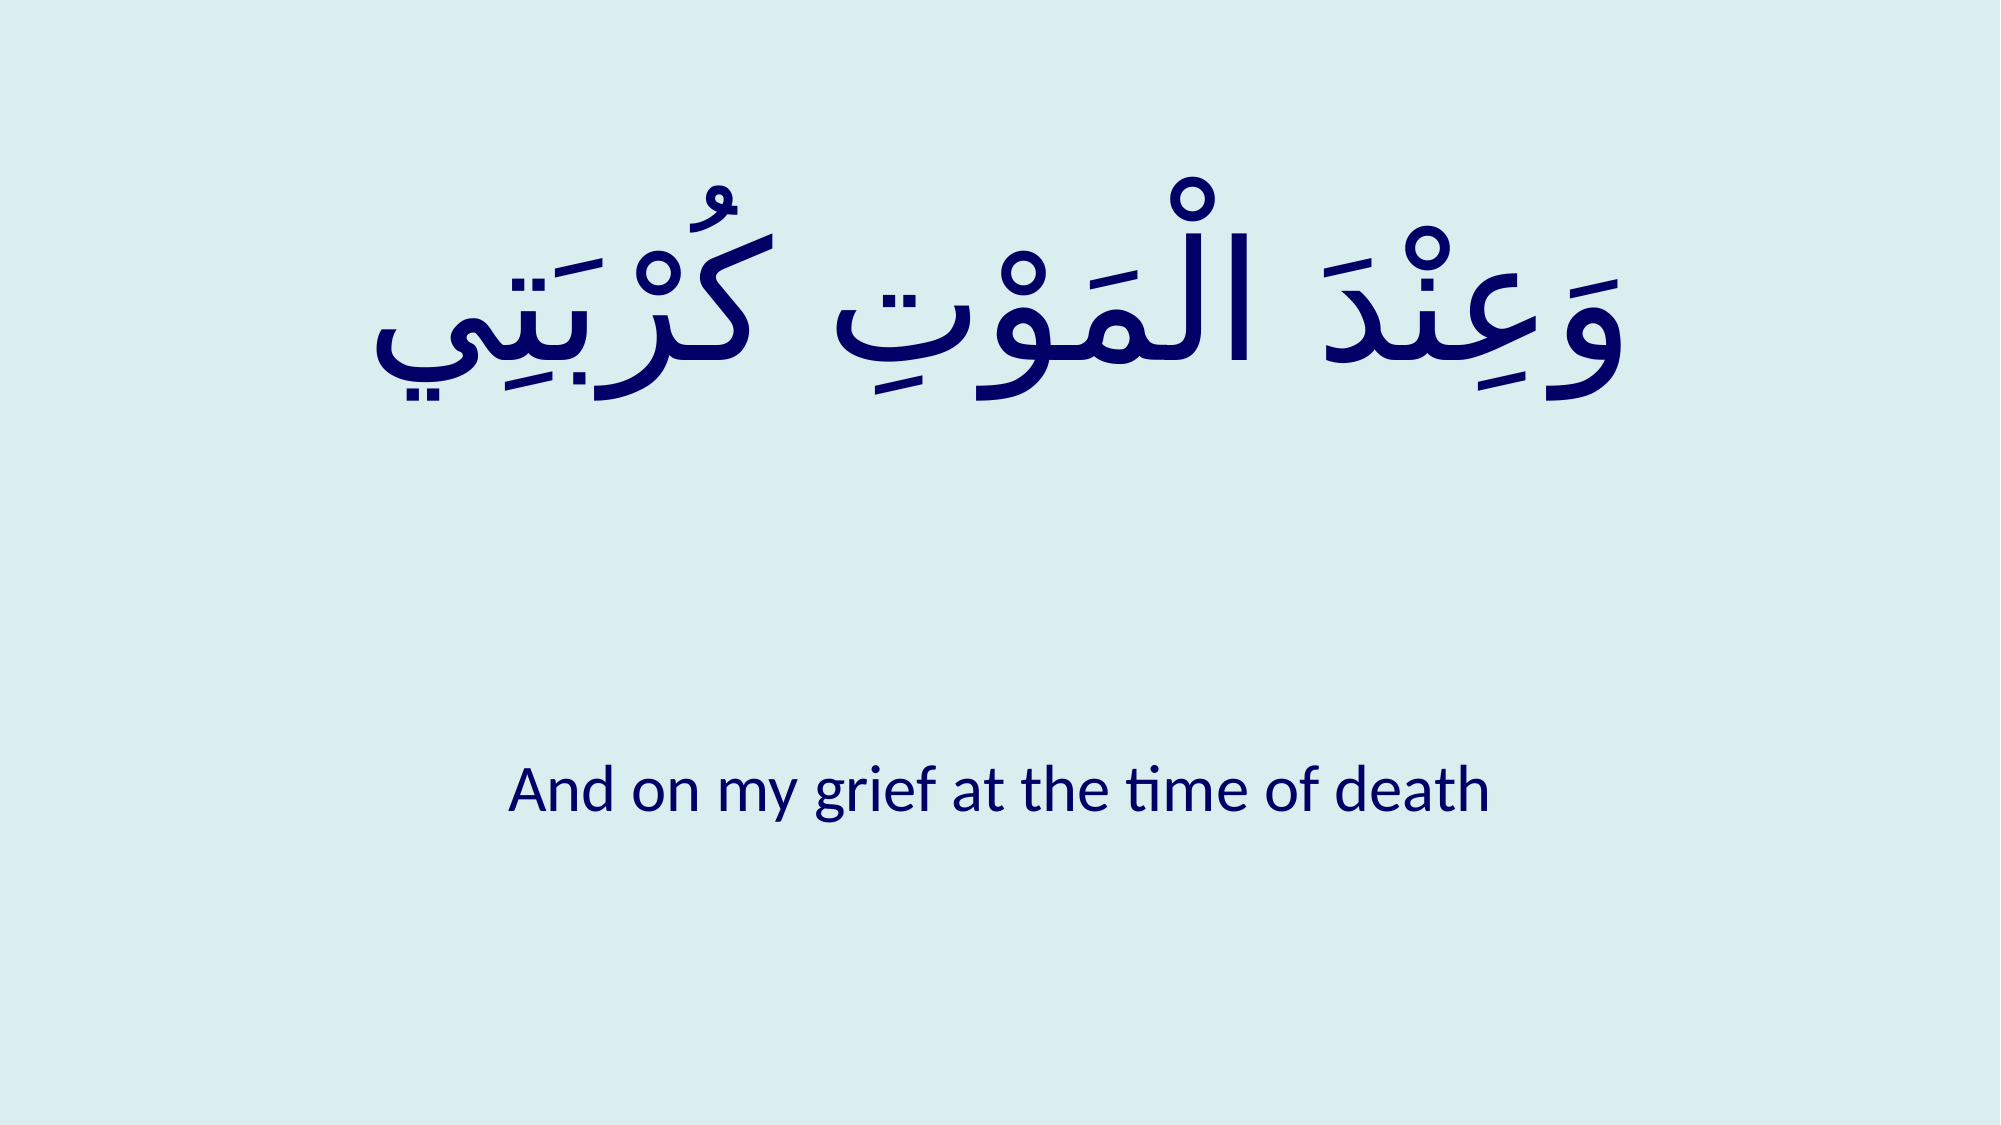

# وَعِنْدَ الْمَوْتِ كُرْبَتِي
And on my grief at the time of death